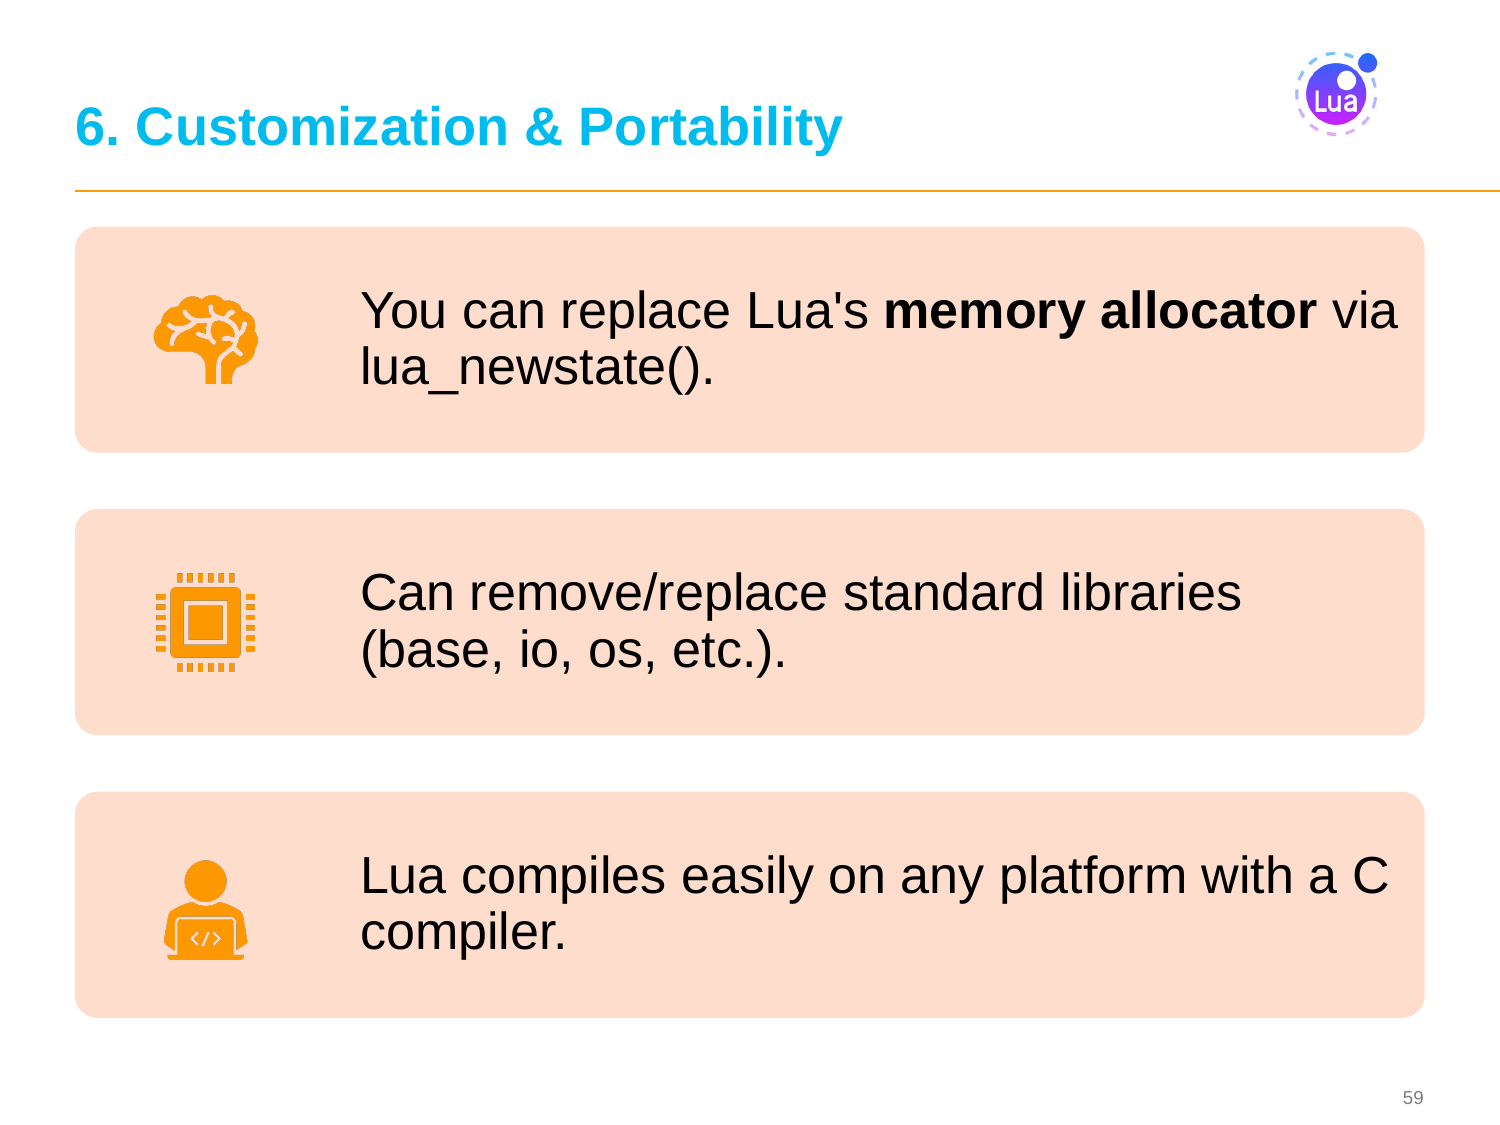

# 6. Customization & Portability
You can replace Lua's memory allocator via lua_newstate().
Can remove/replace standard libraries (base, io, os, etc.).
Lua compiles easily on any platform with a C compiler.